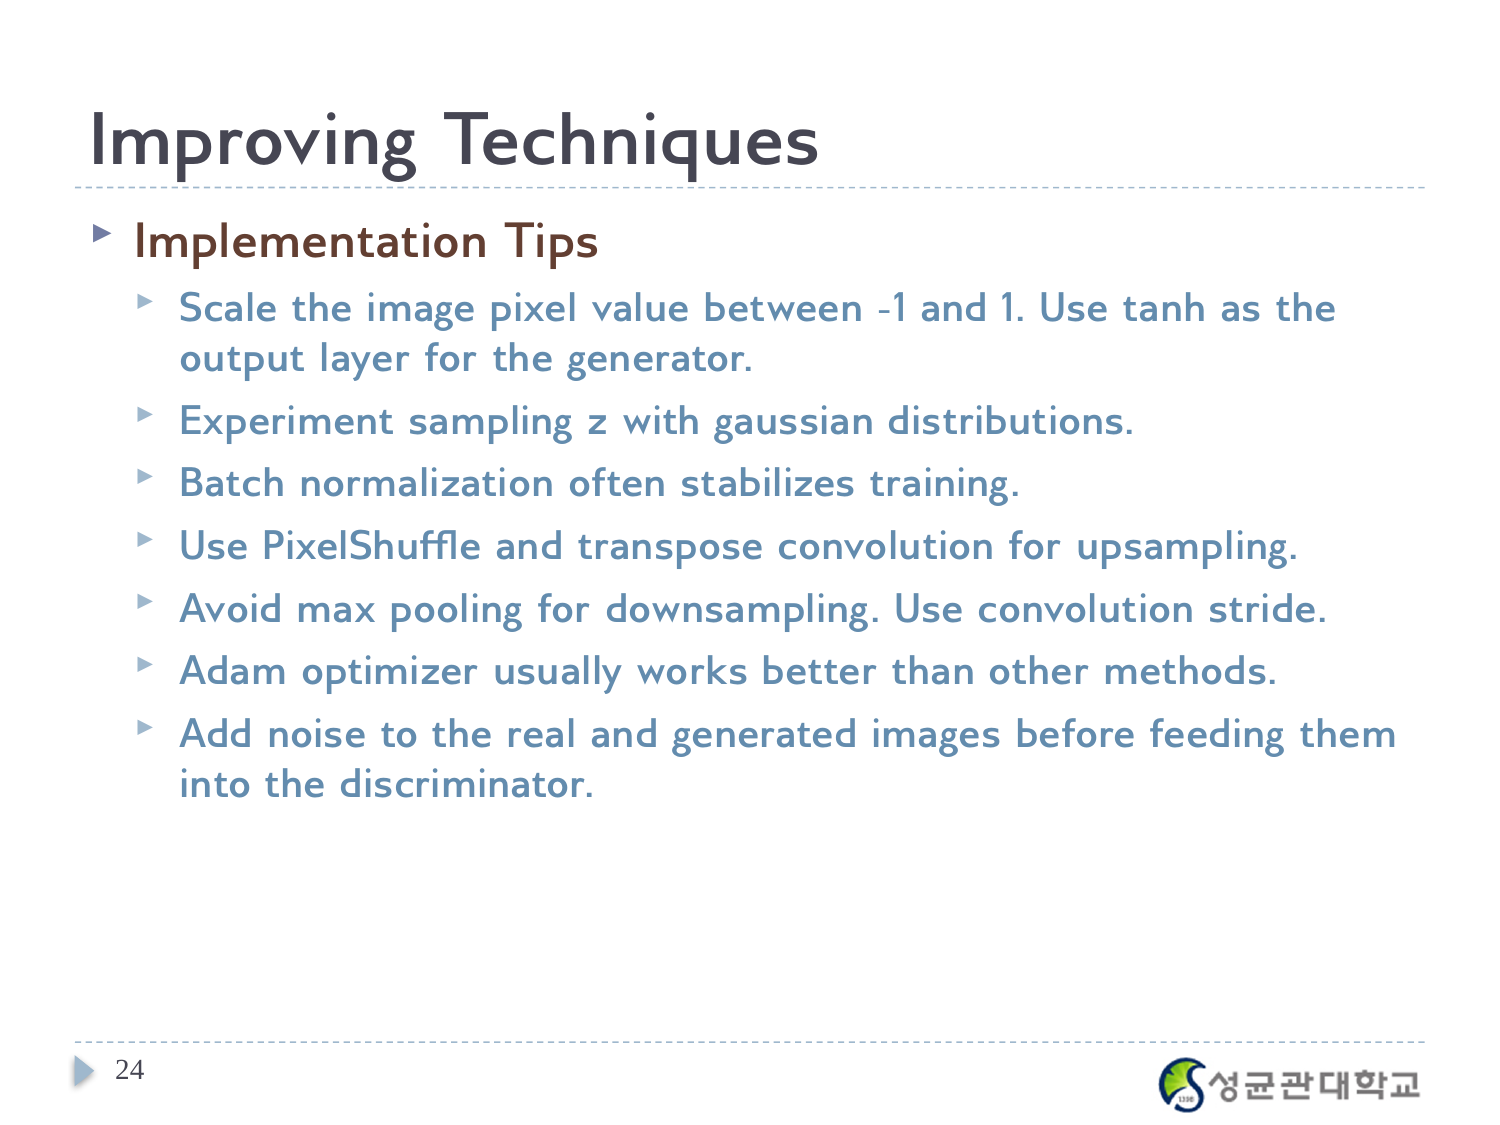

# Improving Techniques
Implementation Tips
Scale the image pixel value between -1 and 1. Use tanh as the output layer for the generator.
Experiment sampling z with gaussian distributions.
Batch normalization often stabilizes training.
Use PixelShuffle and transpose convolution for upsampling.
Avoid max pooling for downsampling. Use convolution stride.
Adam optimizer usually works better than other methods.
Add noise to the real and generated images before feeding them into the discriminator.
24